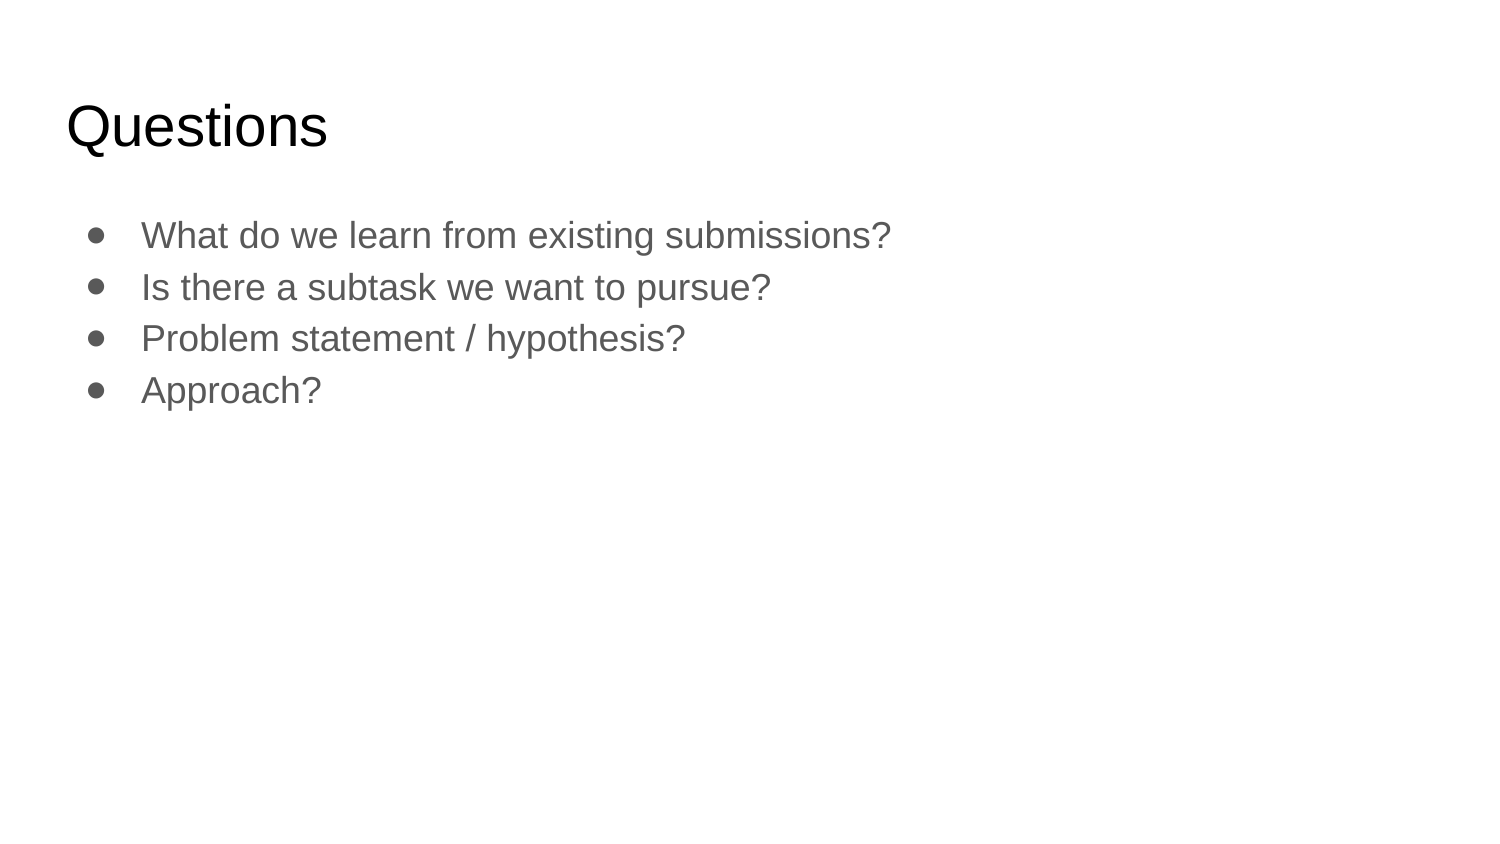

# Questions
What do we learn from existing submissions?
Is there a subtask we want to pursue?
Problem statement / hypothesis?
Approach?